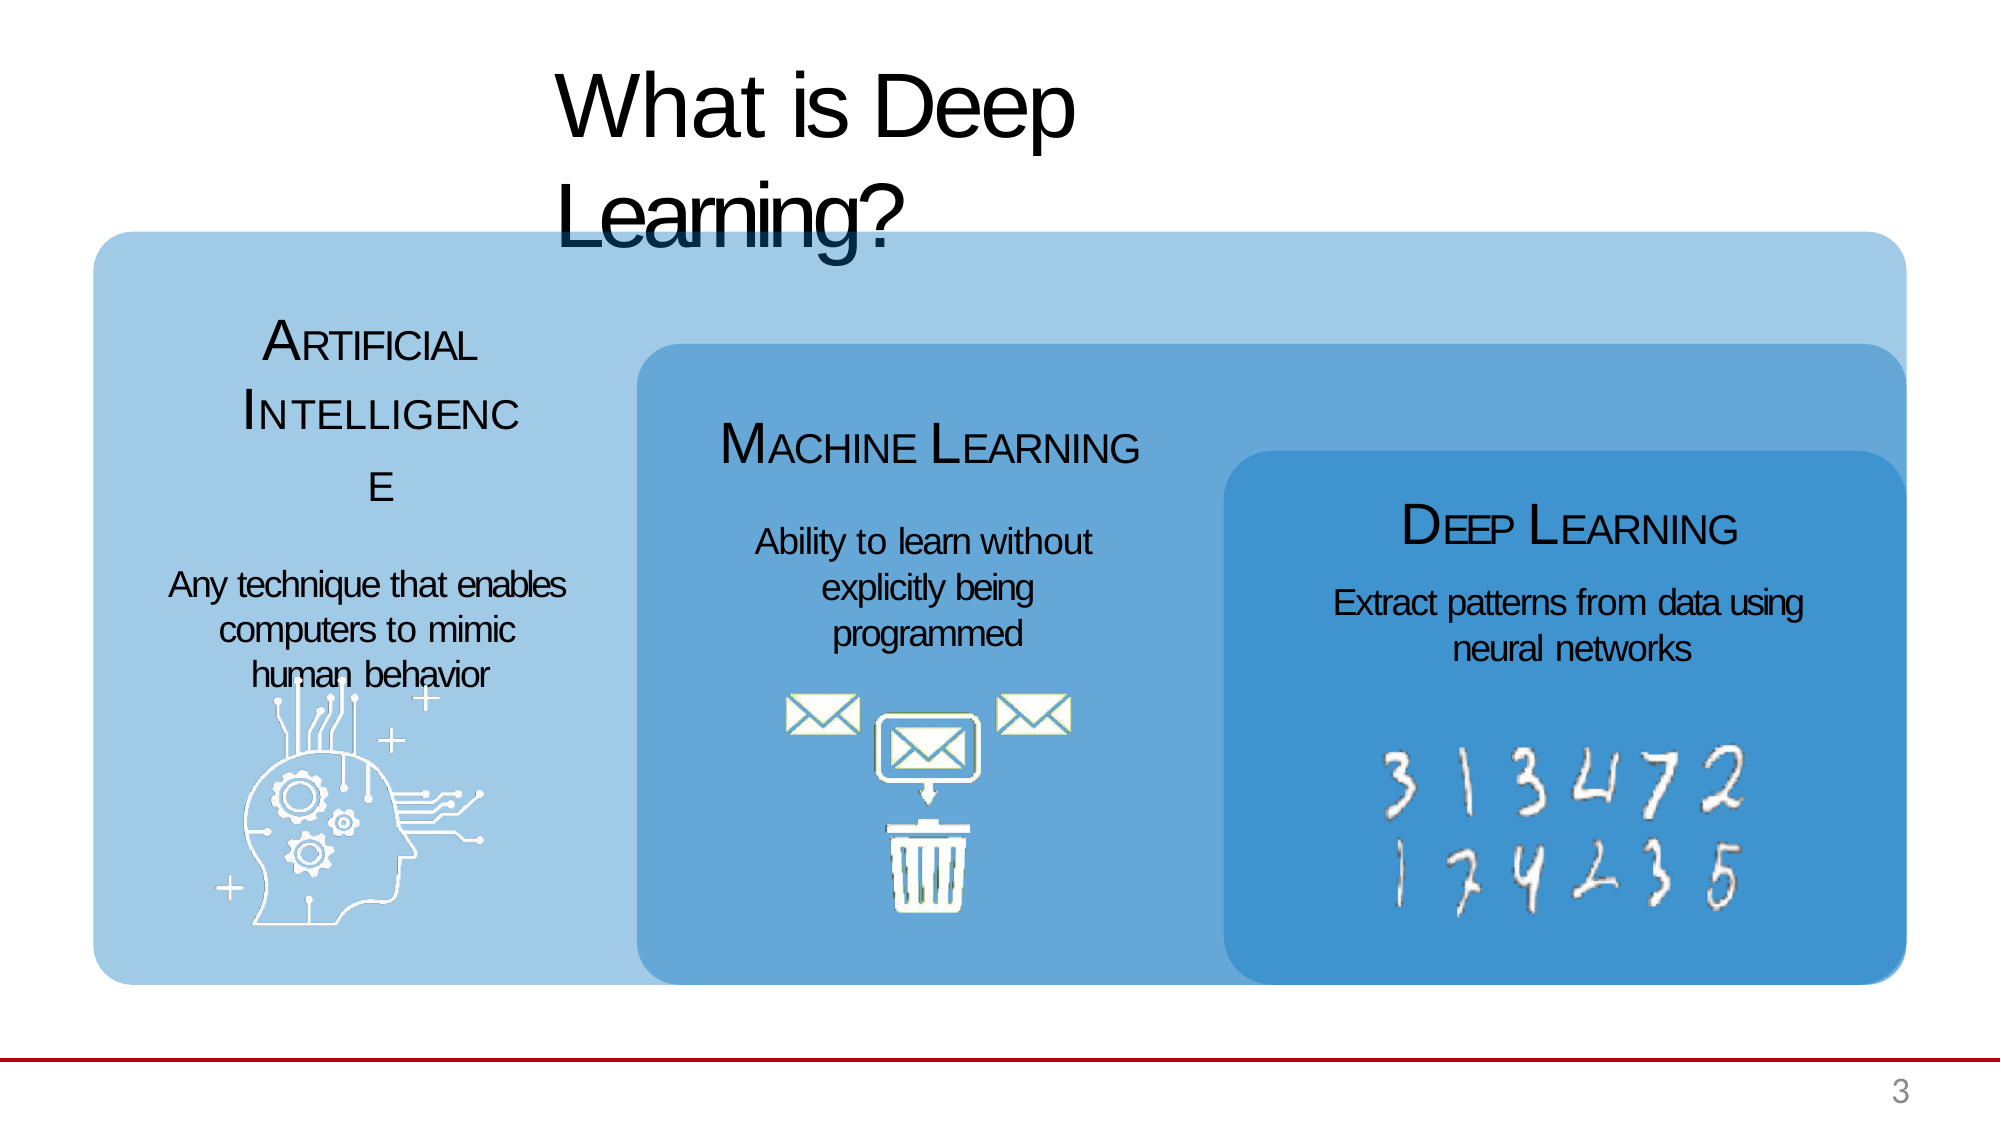

# What is Deep Learning?

ARTIFICIAL  INTELLIGENCE
Any technique that enables  computers to mimic  human behavior

MACHINE LEARNING
Ability to learn without  explicitly being programmed
DEEP LEARNING
Extract patterns from data using  neural networks

3